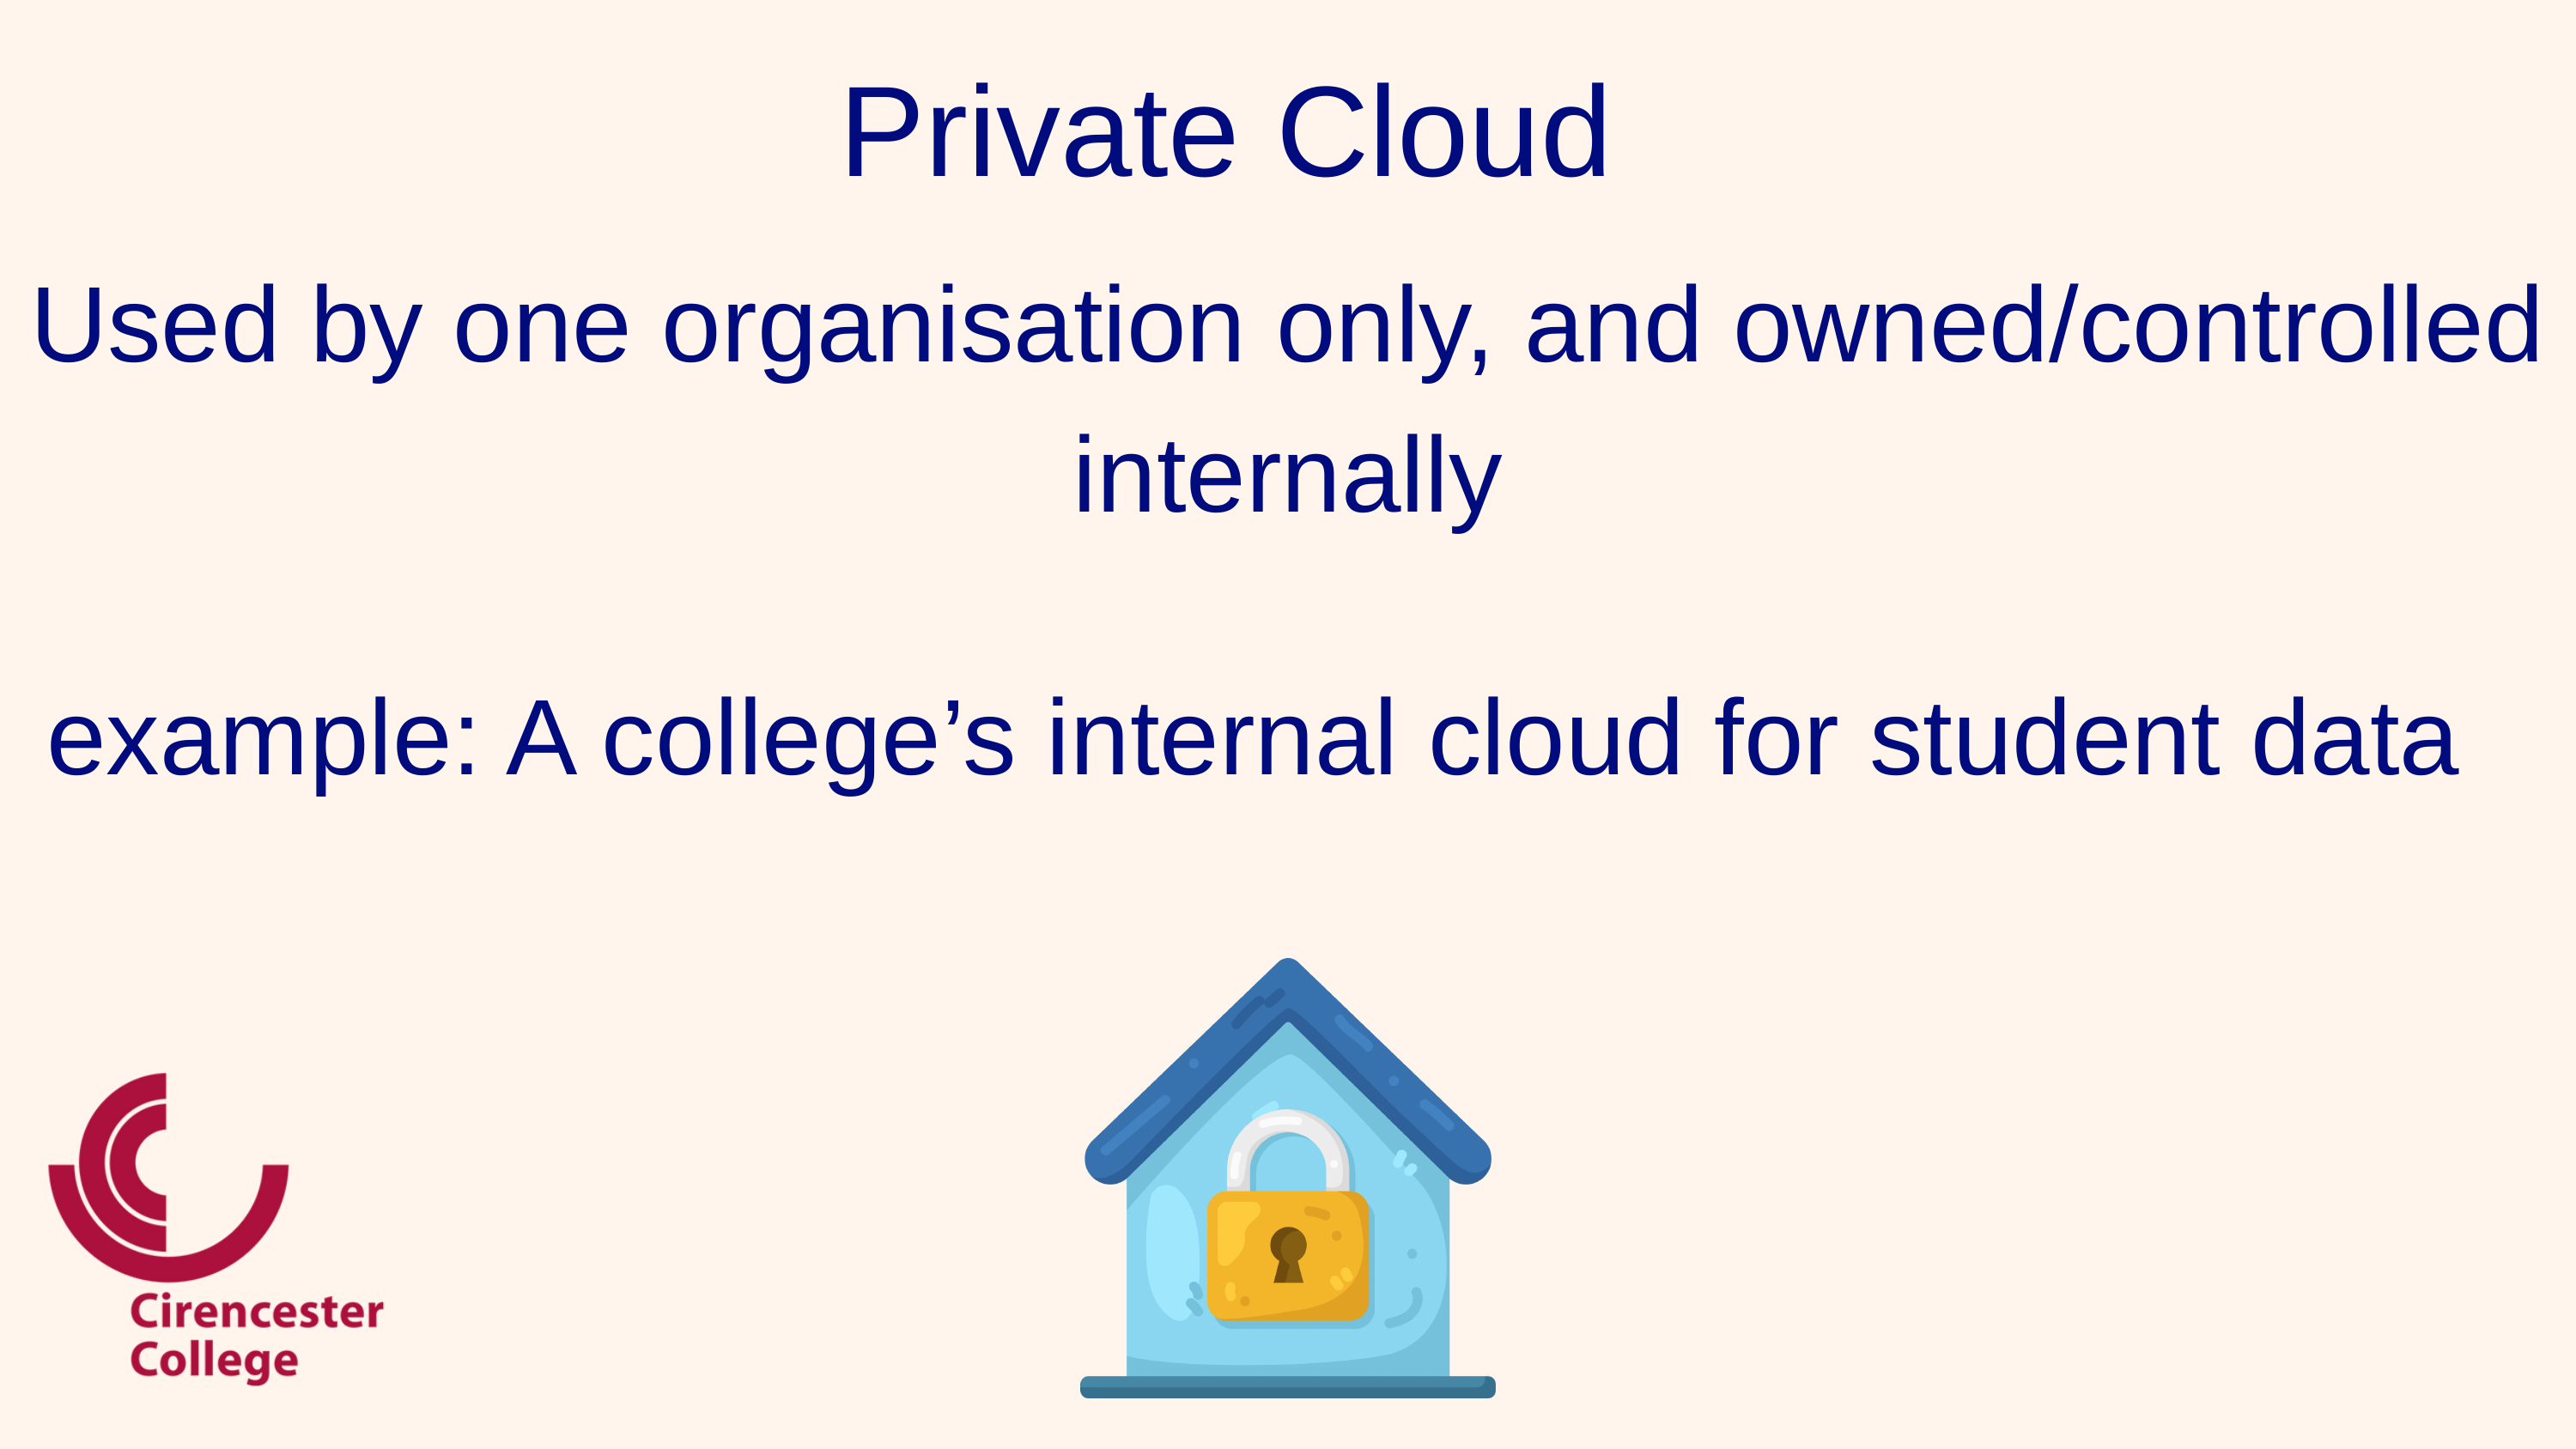

Private Cloud
Used by one organisation only, and owned/controlled internally
example: A college’s internal cloud for student data